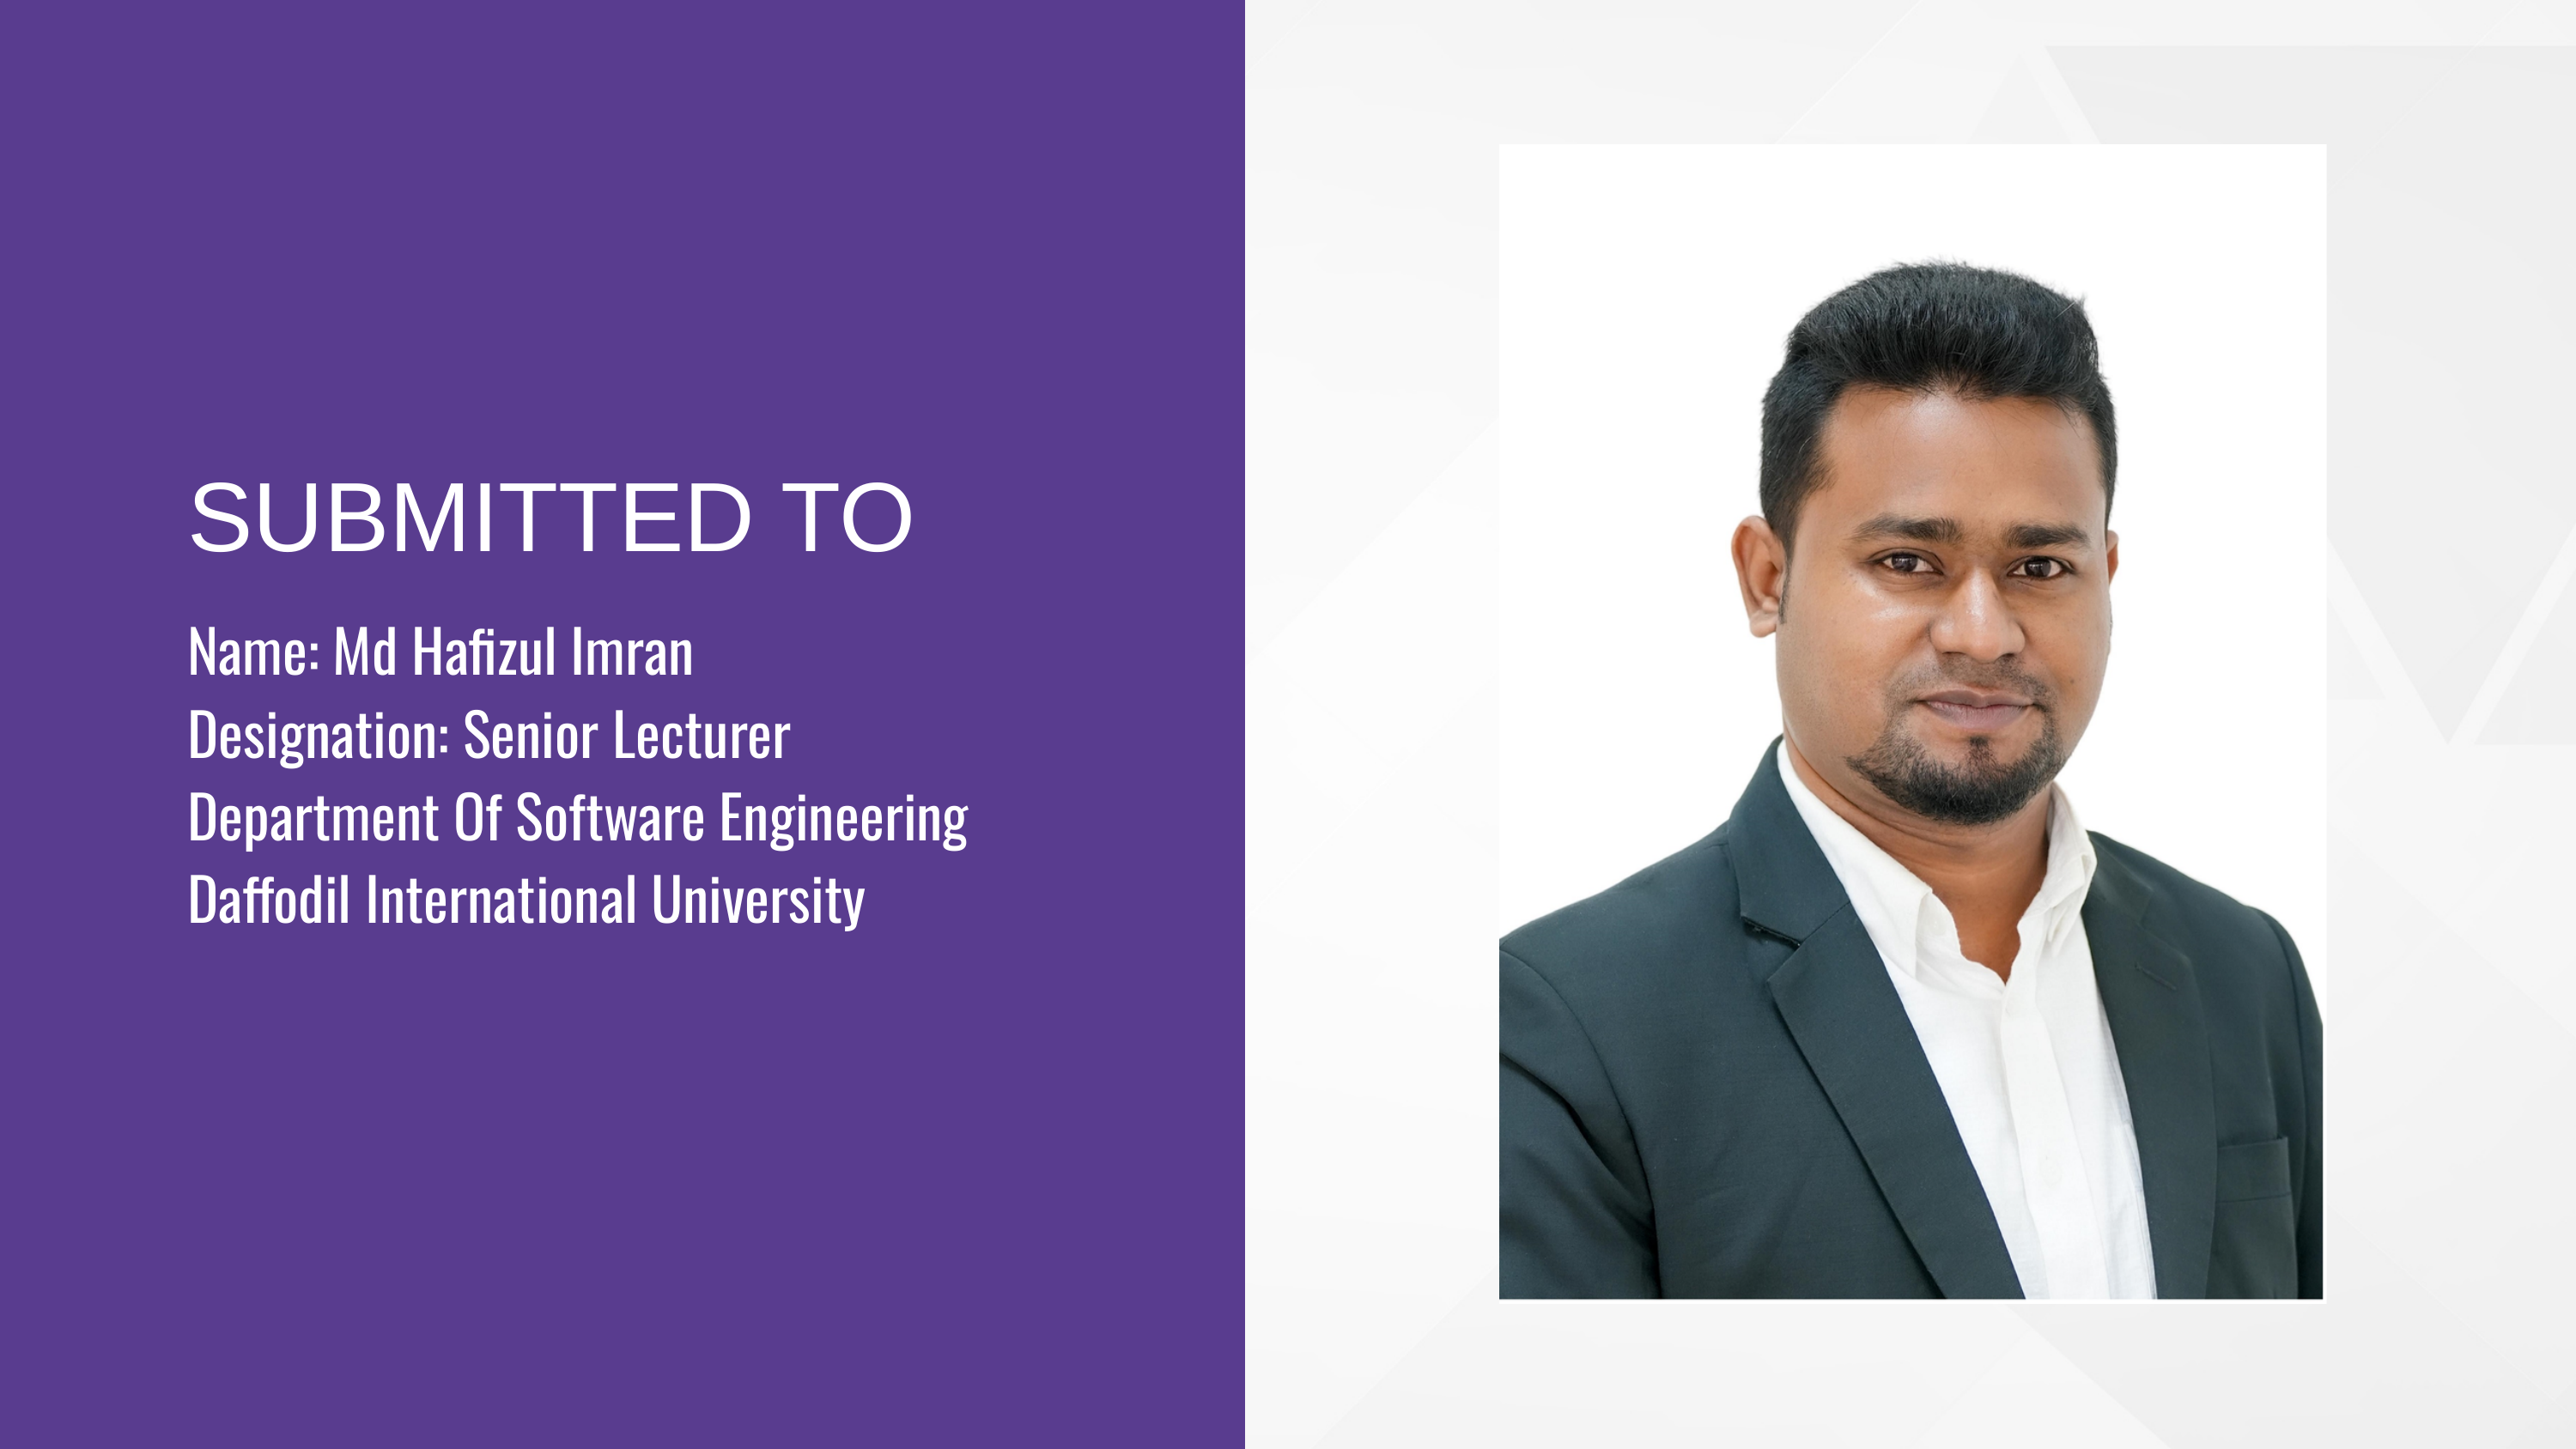

SUBMITTED TO
Name: Md Hafizul Imran
Designation: Senior Lecturer
Department Of Software Engineering
Daffodil International University